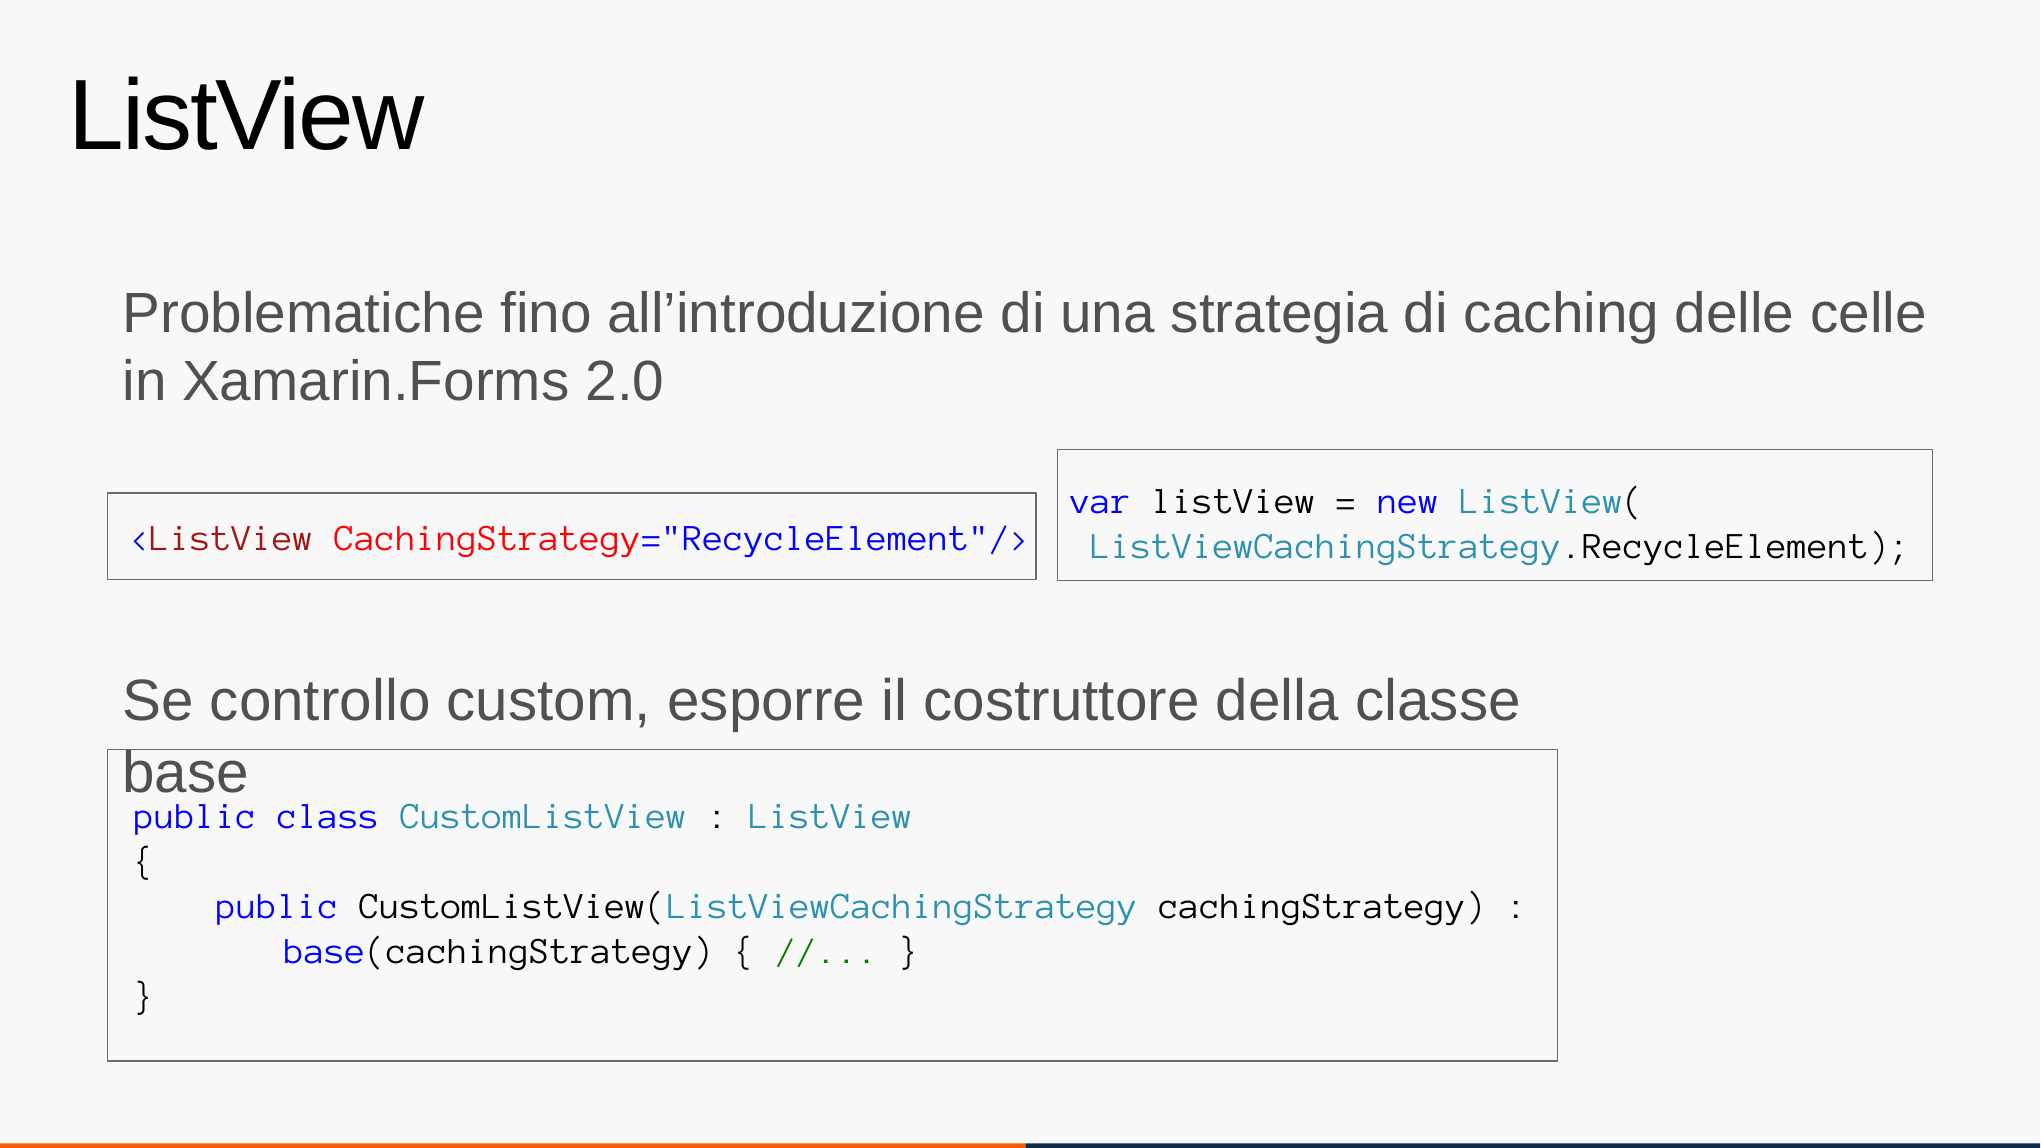

# ListView
Problematiche fino all’introduzione di una strategia di caching delle celle in Xamarin.Forms 2.0

var listView = new ListView(
 ListViewCachingStrategy.RecycleElement);

<ListView CachingStrategy="RecycleElement"/>
Se controllo custom, esporre il costruttore della classe base

public class CustomListView : ListView
{
    public CustomListView(ListViewCachingStrategy cachingStrategy) :
	base(cachingStrategy) { //... }
}